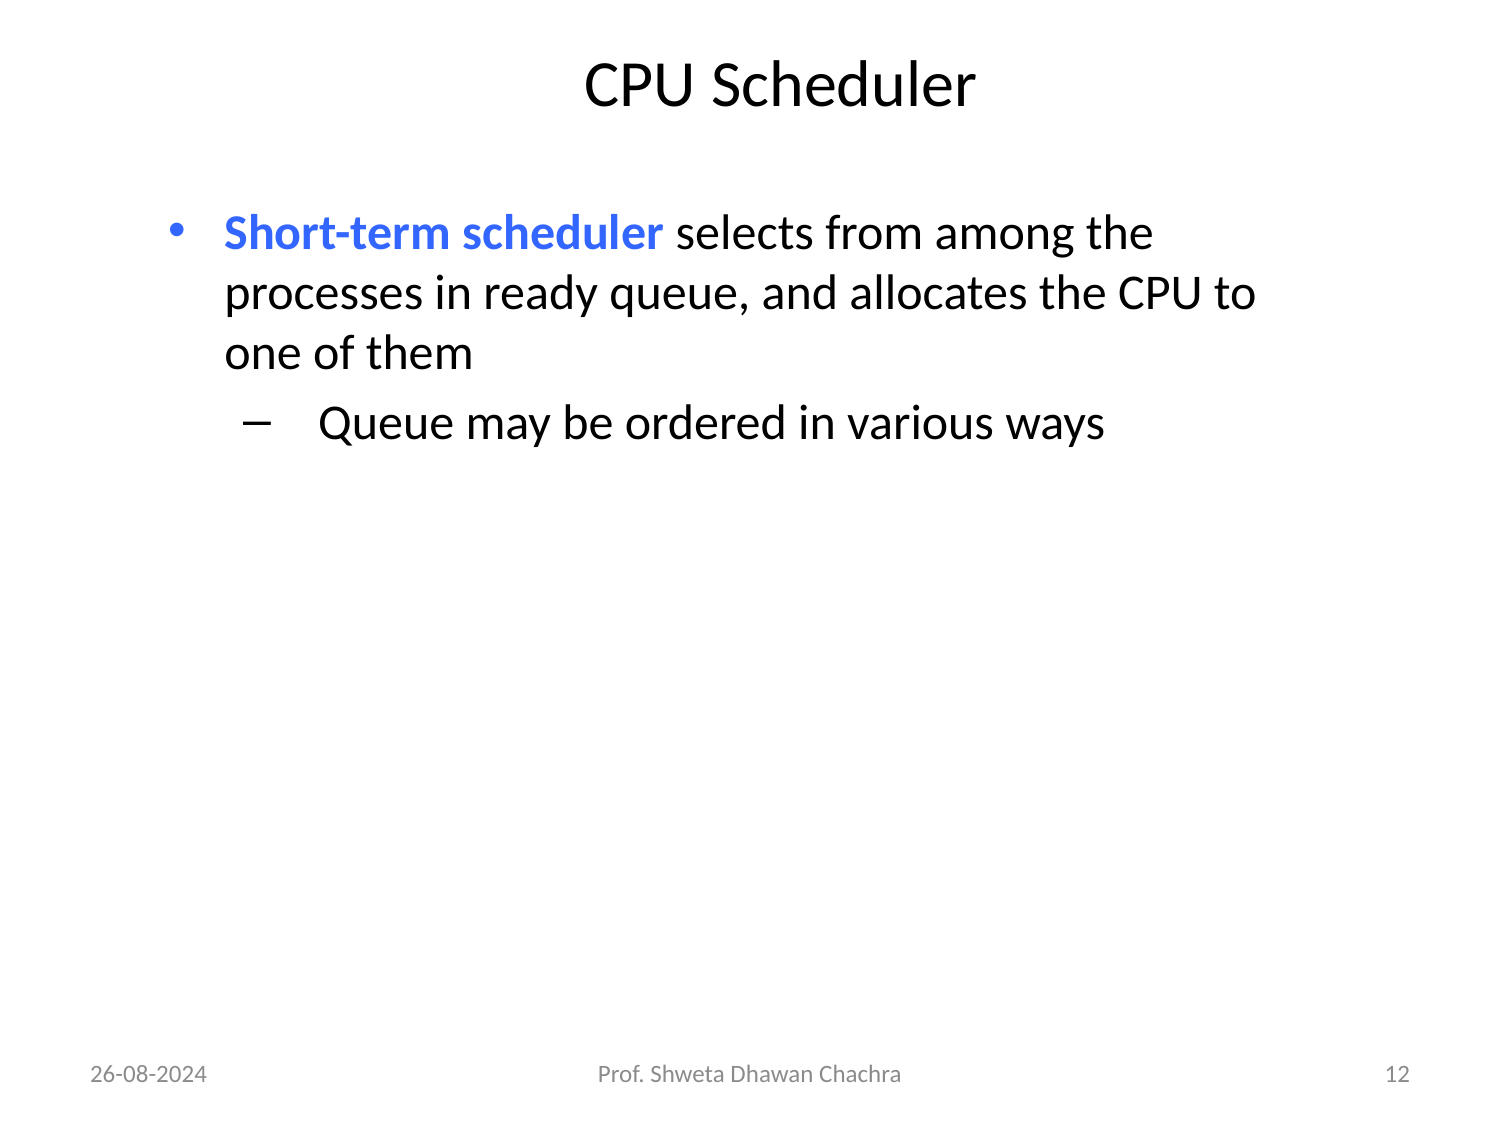

# CPU Scheduler
Short-term scheduler selects from among the processes in ready queue, and allocates the CPU to one of them
Queue may be ordered in various ways
26-08-2024
Prof. Shweta Dhawan Chachra
12